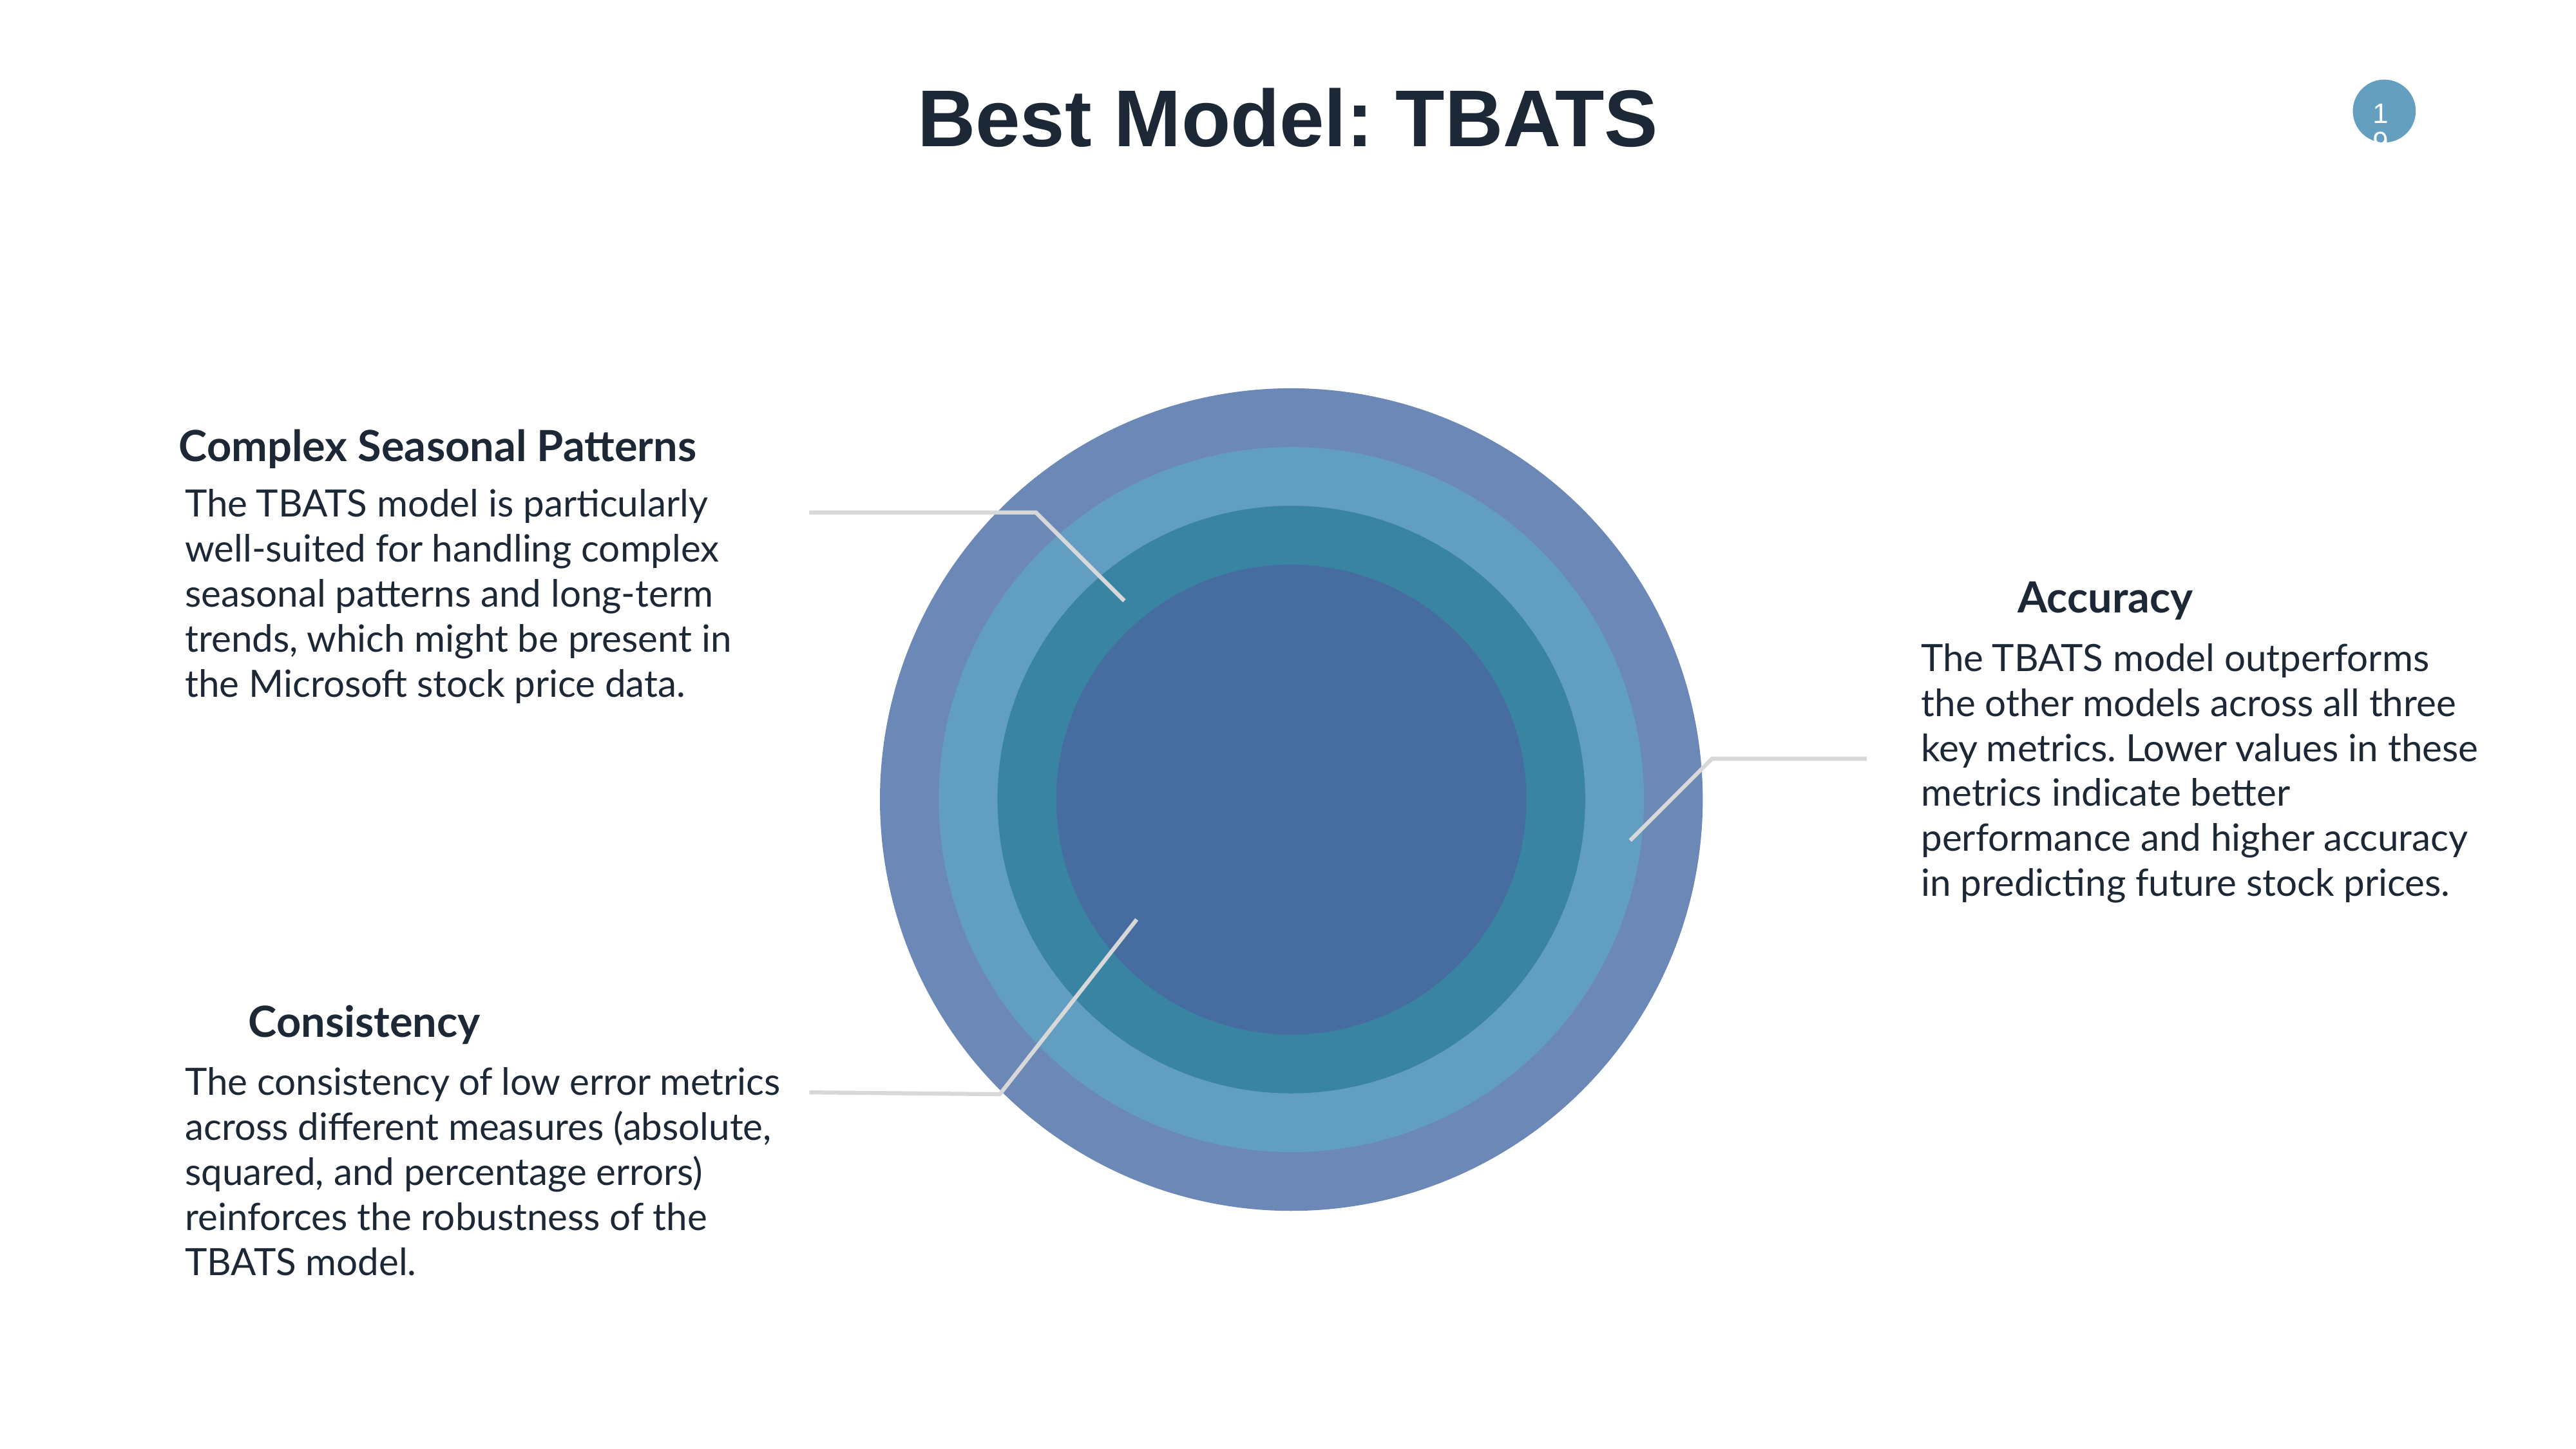

Best Model: TBATS

Complex Seasonal Patterns

The TBATS model is particularly well-suited for handling complex seasonal patterns and long-term trends, which might be present in the Microsoft stock price data.

Accuracy
The TBATS model outperforms the other models across all three key metrics. Lower values in these metrics indicate better performance and higher accuracy in predicting future stock prices.

Consistency
The consistency of low error metrics across different measures (absolute, squared, and percentage errors) reinforces the robustness of the TBATS model.